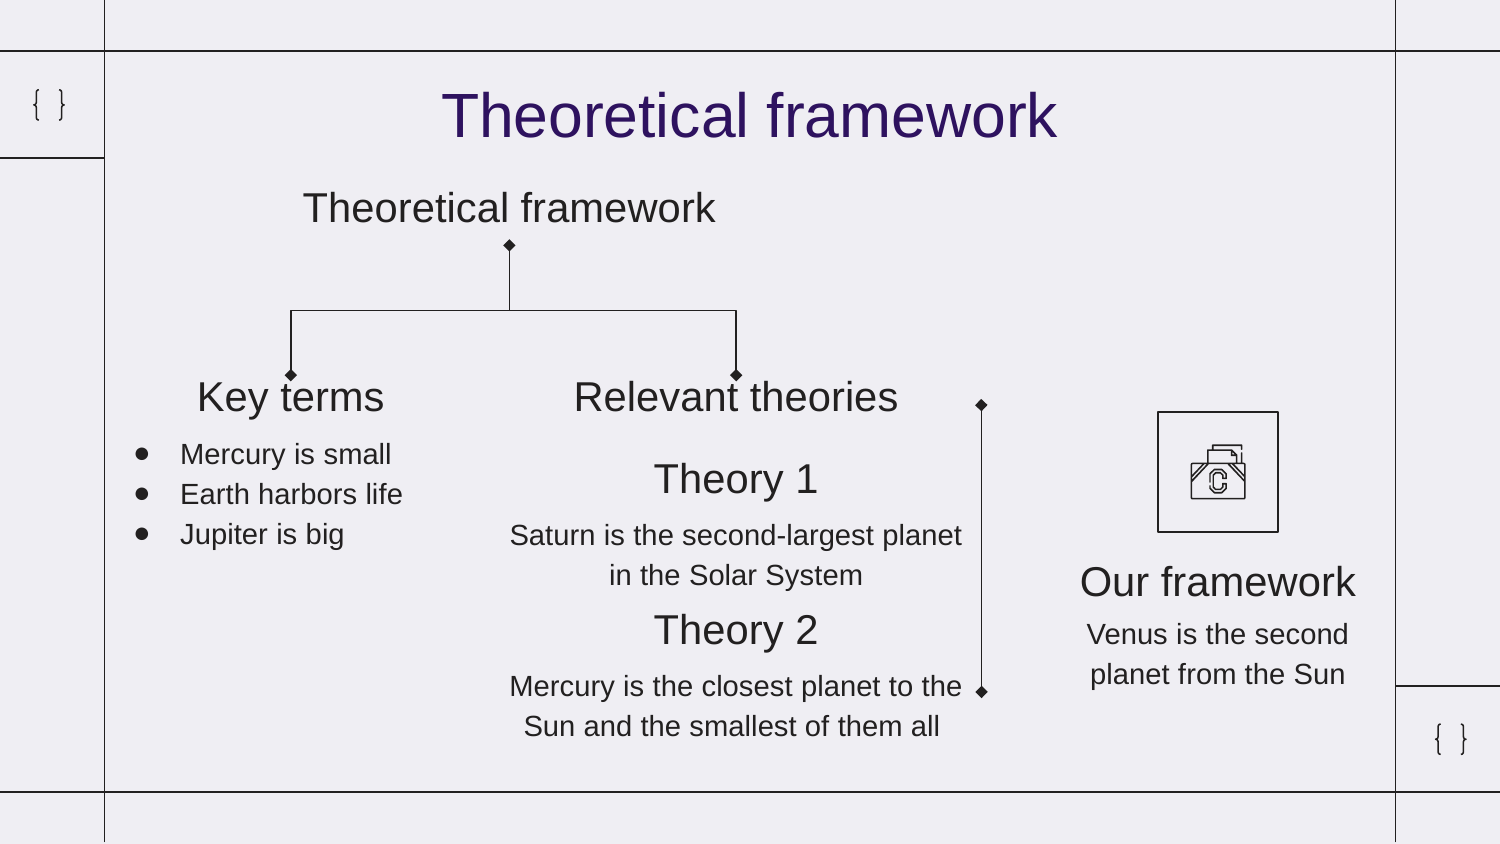

# Theoretical framework
Theoretical framework
Key terms
Relevant theories

Mercury is small
Earth harbors life
Jupiter is big

Theory 1
Saturn is the second-largest planet in the Solar System
Our framework
Venus is the second planet from the Sun
Theory 2
Mercury is the closest planet to the Sun and the smallest of them all